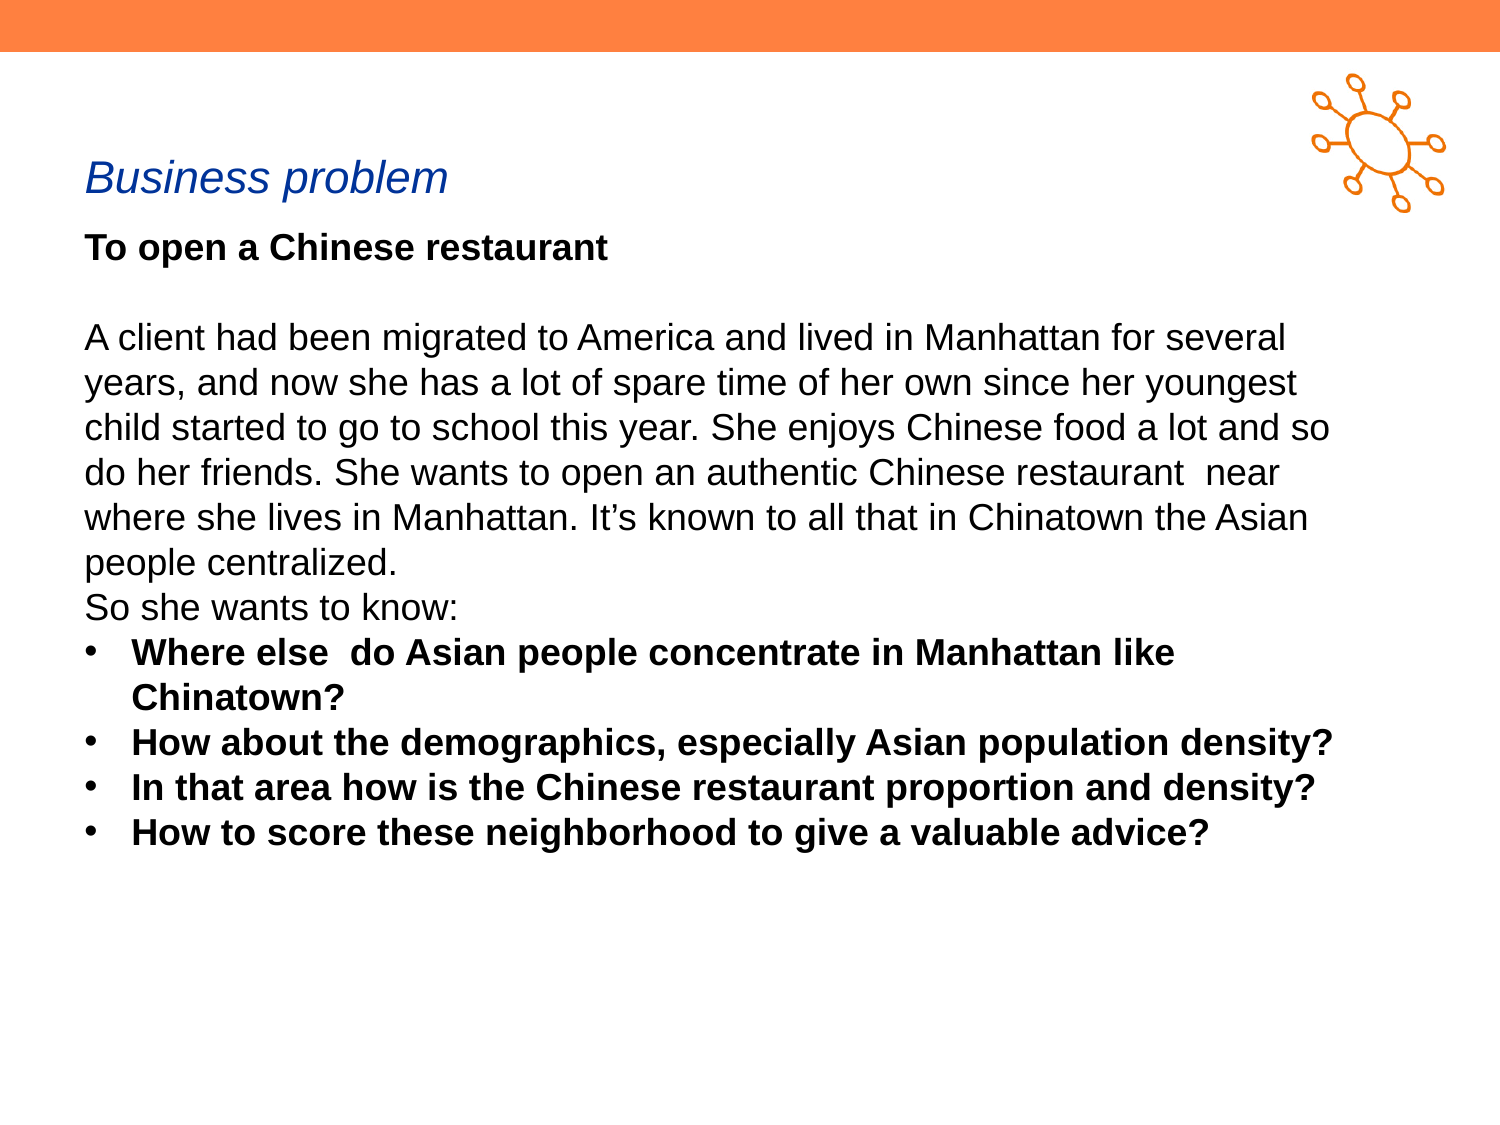

Business problem
To open a Chinese restaurant

A client had been migrated to America and lived in Manhattan for several years, and now she has a lot of spare time of her own since her youngest child started to go to school this year. She enjoys Chinese food a lot and so do her friends. She wants to open an authentic Chinese restaurant  near where she lives in Manhattan. It’s known to all that in Chinatown the Asian people centralized.
So she wants to know:
Where else  do Asian people concentrate in Manhattan like Chinatown?
How about the demographics, especially Asian population density?
In that area how is the Chinese restaurant proportion and density?
How to score these neighborhood to give a valuable advice?